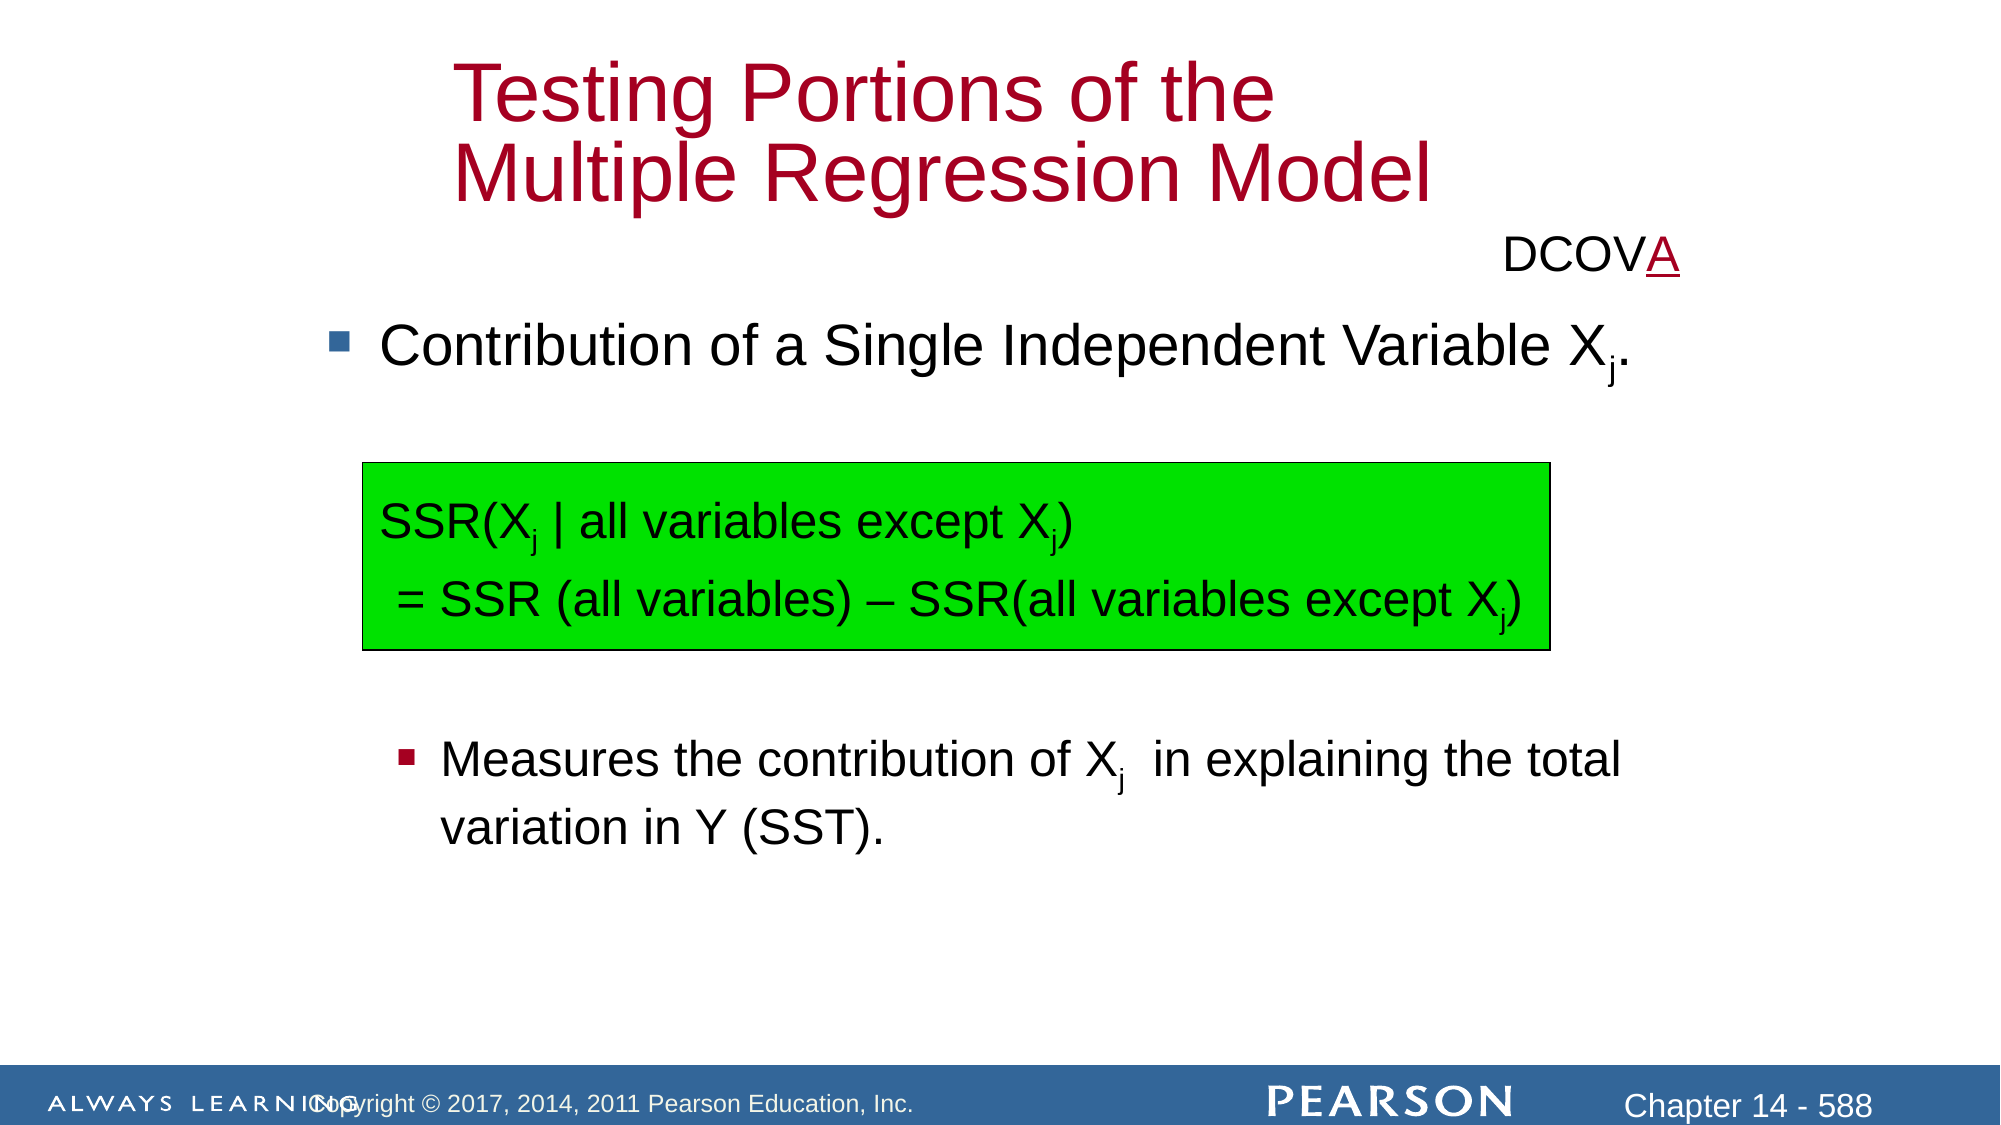

Testing Portions of the Multiple Regression Model
DCOVA
Contribution of a Single Independent Variable Xj.

 	SSR(Xj | all variables except Xj)
= SSR (all variables) – SSR(all variables except Xj)

Measures the contribution of Xj  in explaining the total variation in Y (SST).